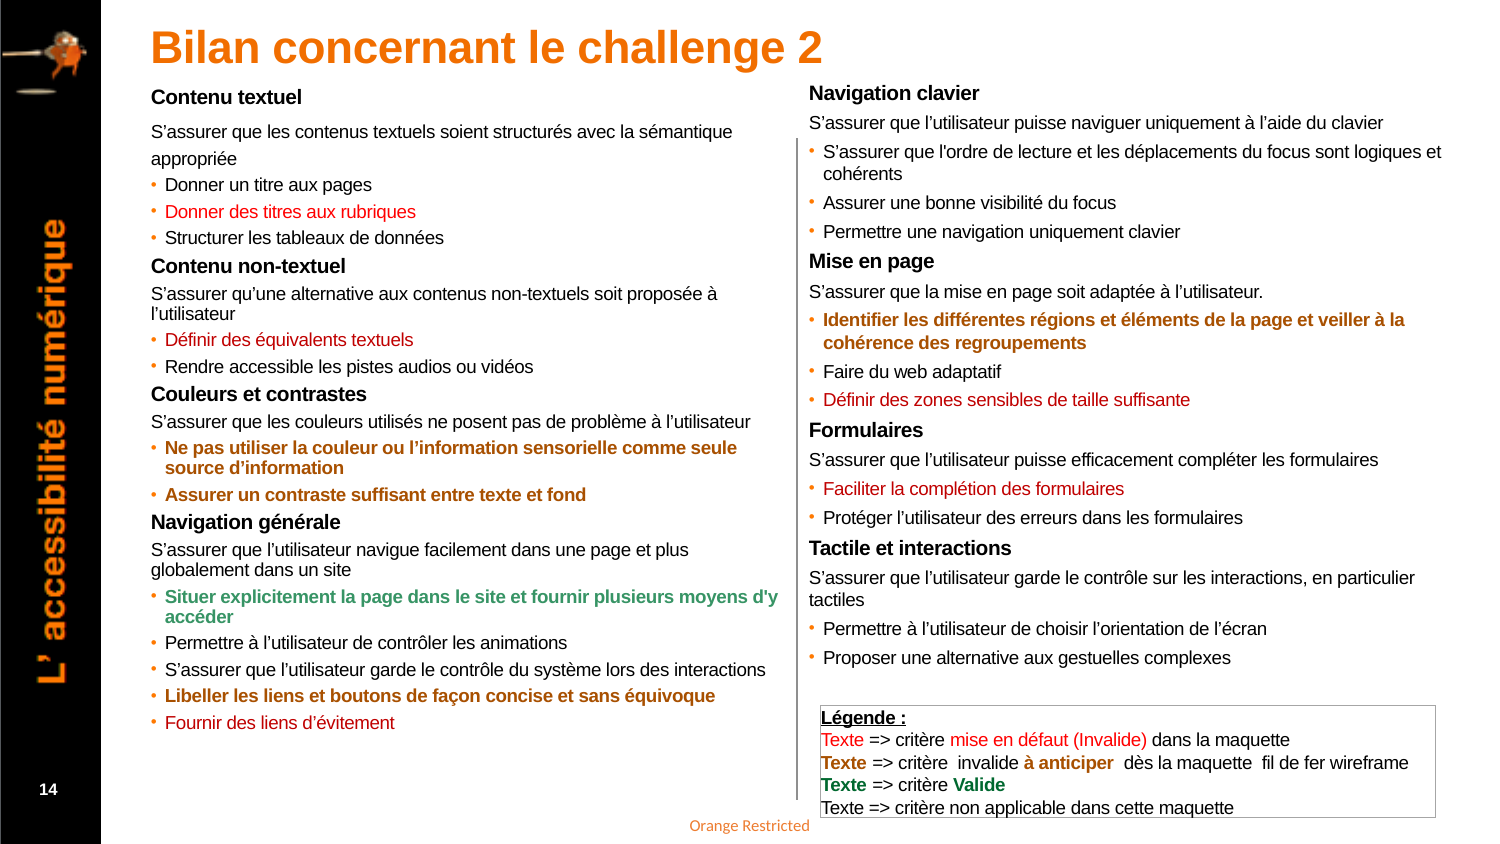

Bilan concernant le challenge 2
Contenu textuel
S’assurer que les contenus textuels soient structurés avec la sémantique appropriée
Donner un titre aux pages
Donner des titres aux rubriques
Structurer les tableaux de données
Contenu non-textuel
S’assurer qu’une alternative aux contenus non-textuels soit proposée à l’utilisateur
Définir des équivalents textuels
Rendre accessible les pistes audios ou vidéos
Couleurs et contrastes
S’assurer que les couleurs utilisés ne posent pas de problème à l’utilisateur
Ne pas utiliser la couleur ou l’information sensorielle comme seule source d’information
Assurer un contraste suffisant entre texte et fond
Navigation générale
S’assurer que l’utilisateur navigue facilement dans une page et plus
globalement dans un site
Situer explicitement la page dans le site et fournir plusieurs moyens d'y accéder
Permettre à l’utilisateur de contrôler les animations
S’assurer que l’utilisateur garde le contrôle du système lors des interactions
Libeller les liens et boutons de façon concise et sans équivoque
Fournir des liens d’évitement
Navigation clavier
S’assurer que l’utilisateur puisse naviguer uniquement à l’aide du clavier
S’assurer que l'ordre de lecture et les déplacements du focus sont logiques et cohérents
Assurer une bonne visibilité du focus
Permettre une navigation uniquement clavier
Mise en page
S’assurer que la mise en page soit adaptée à l’utilisateur.
Identifier les différentes régions et éléments de la page et veiller à la cohérence des regroupements
Faire du web adaptatif
Définir des zones sensibles de taille suffisante
Formulaires
S’assurer que l’utilisateur puisse efficacement compléter les formulaires
Faciliter la complétion des formulaires
Protéger l’utilisateur des erreurs dans les formulaires
Tactile et interactions
S’assurer que l’utilisateur garde le contrôle sur les interactions, en particulier tactiles
Permettre à l’utilisateur de choisir l’orientation de l’écran
Proposer une alternative aux gestuelles complexes

Légende :
Texte => critère mise en défaut (Invalide) dans la maquette
Texte => critère  invalide à anticiper  dès la maquette  fil de fer wireframe
Texte => critère Valide
Texte => critère non applicable dans cette maquette